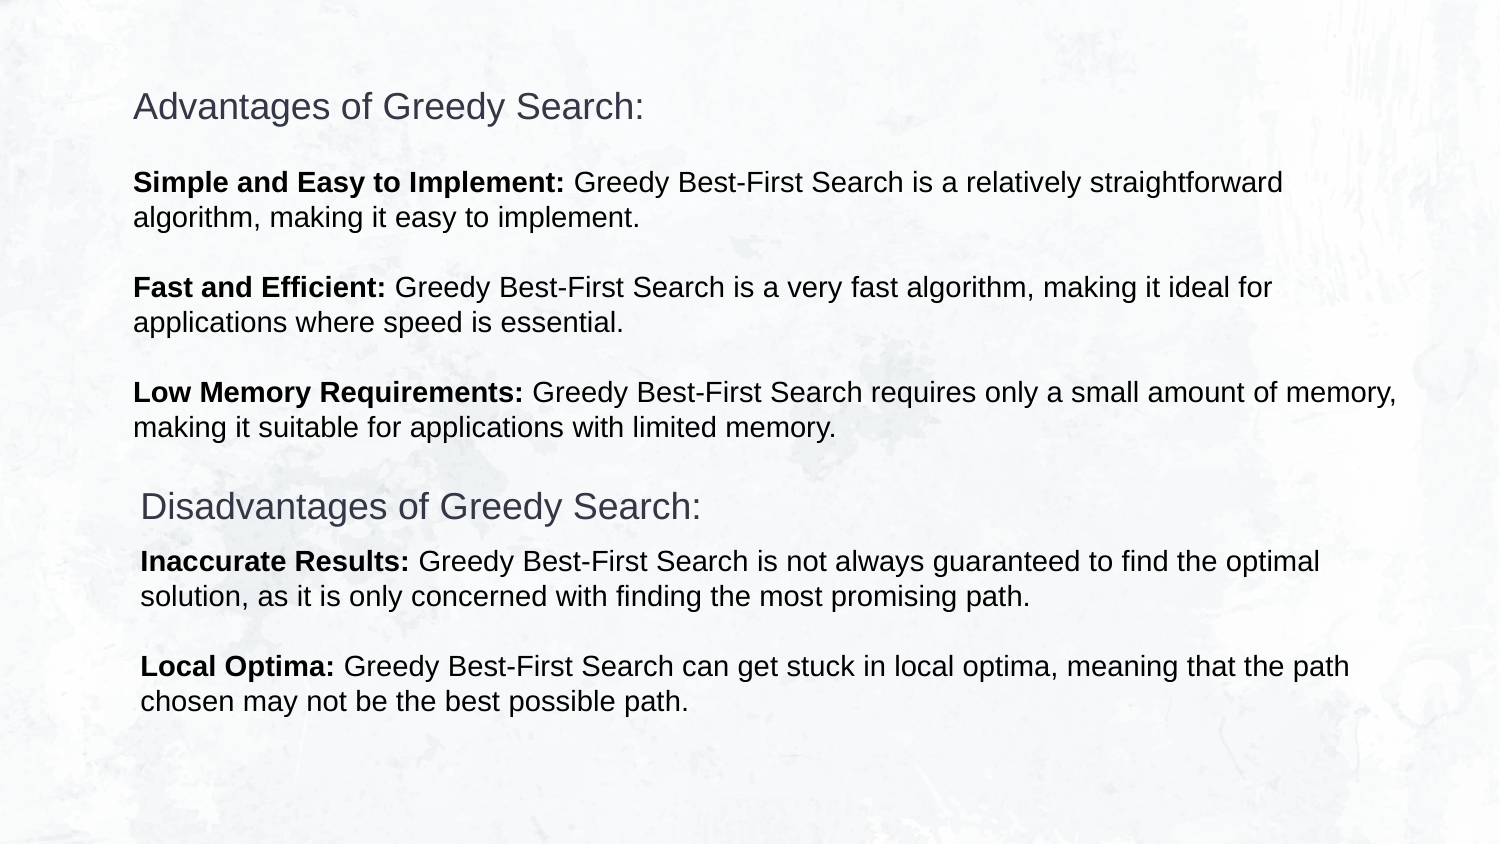

# Advantages of Greedy Search:

Simple and Easy to Implement: Greedy Best-First Search is a relatively straightforward algorithm, making it easy to implement.

Fast and Efficient: Greedy Best-First Search is a very fast algorithm, making it ideal for applications where speed is essential.

Low Memory Requirements: Greedy Best-First Search requires only a small amount of memory, making it suitable for applications with limited memory.
Disadvantages of Greedy Search:

Inaccurate Results: Greedy Best-First Search is not always guaranteed to find the optimal solution, as it is only concerned with finding the most promising path.
Local Optima: Greedy Best-First Search can get stuck in local optima, meaning that the path chosen may not be the best possible path.